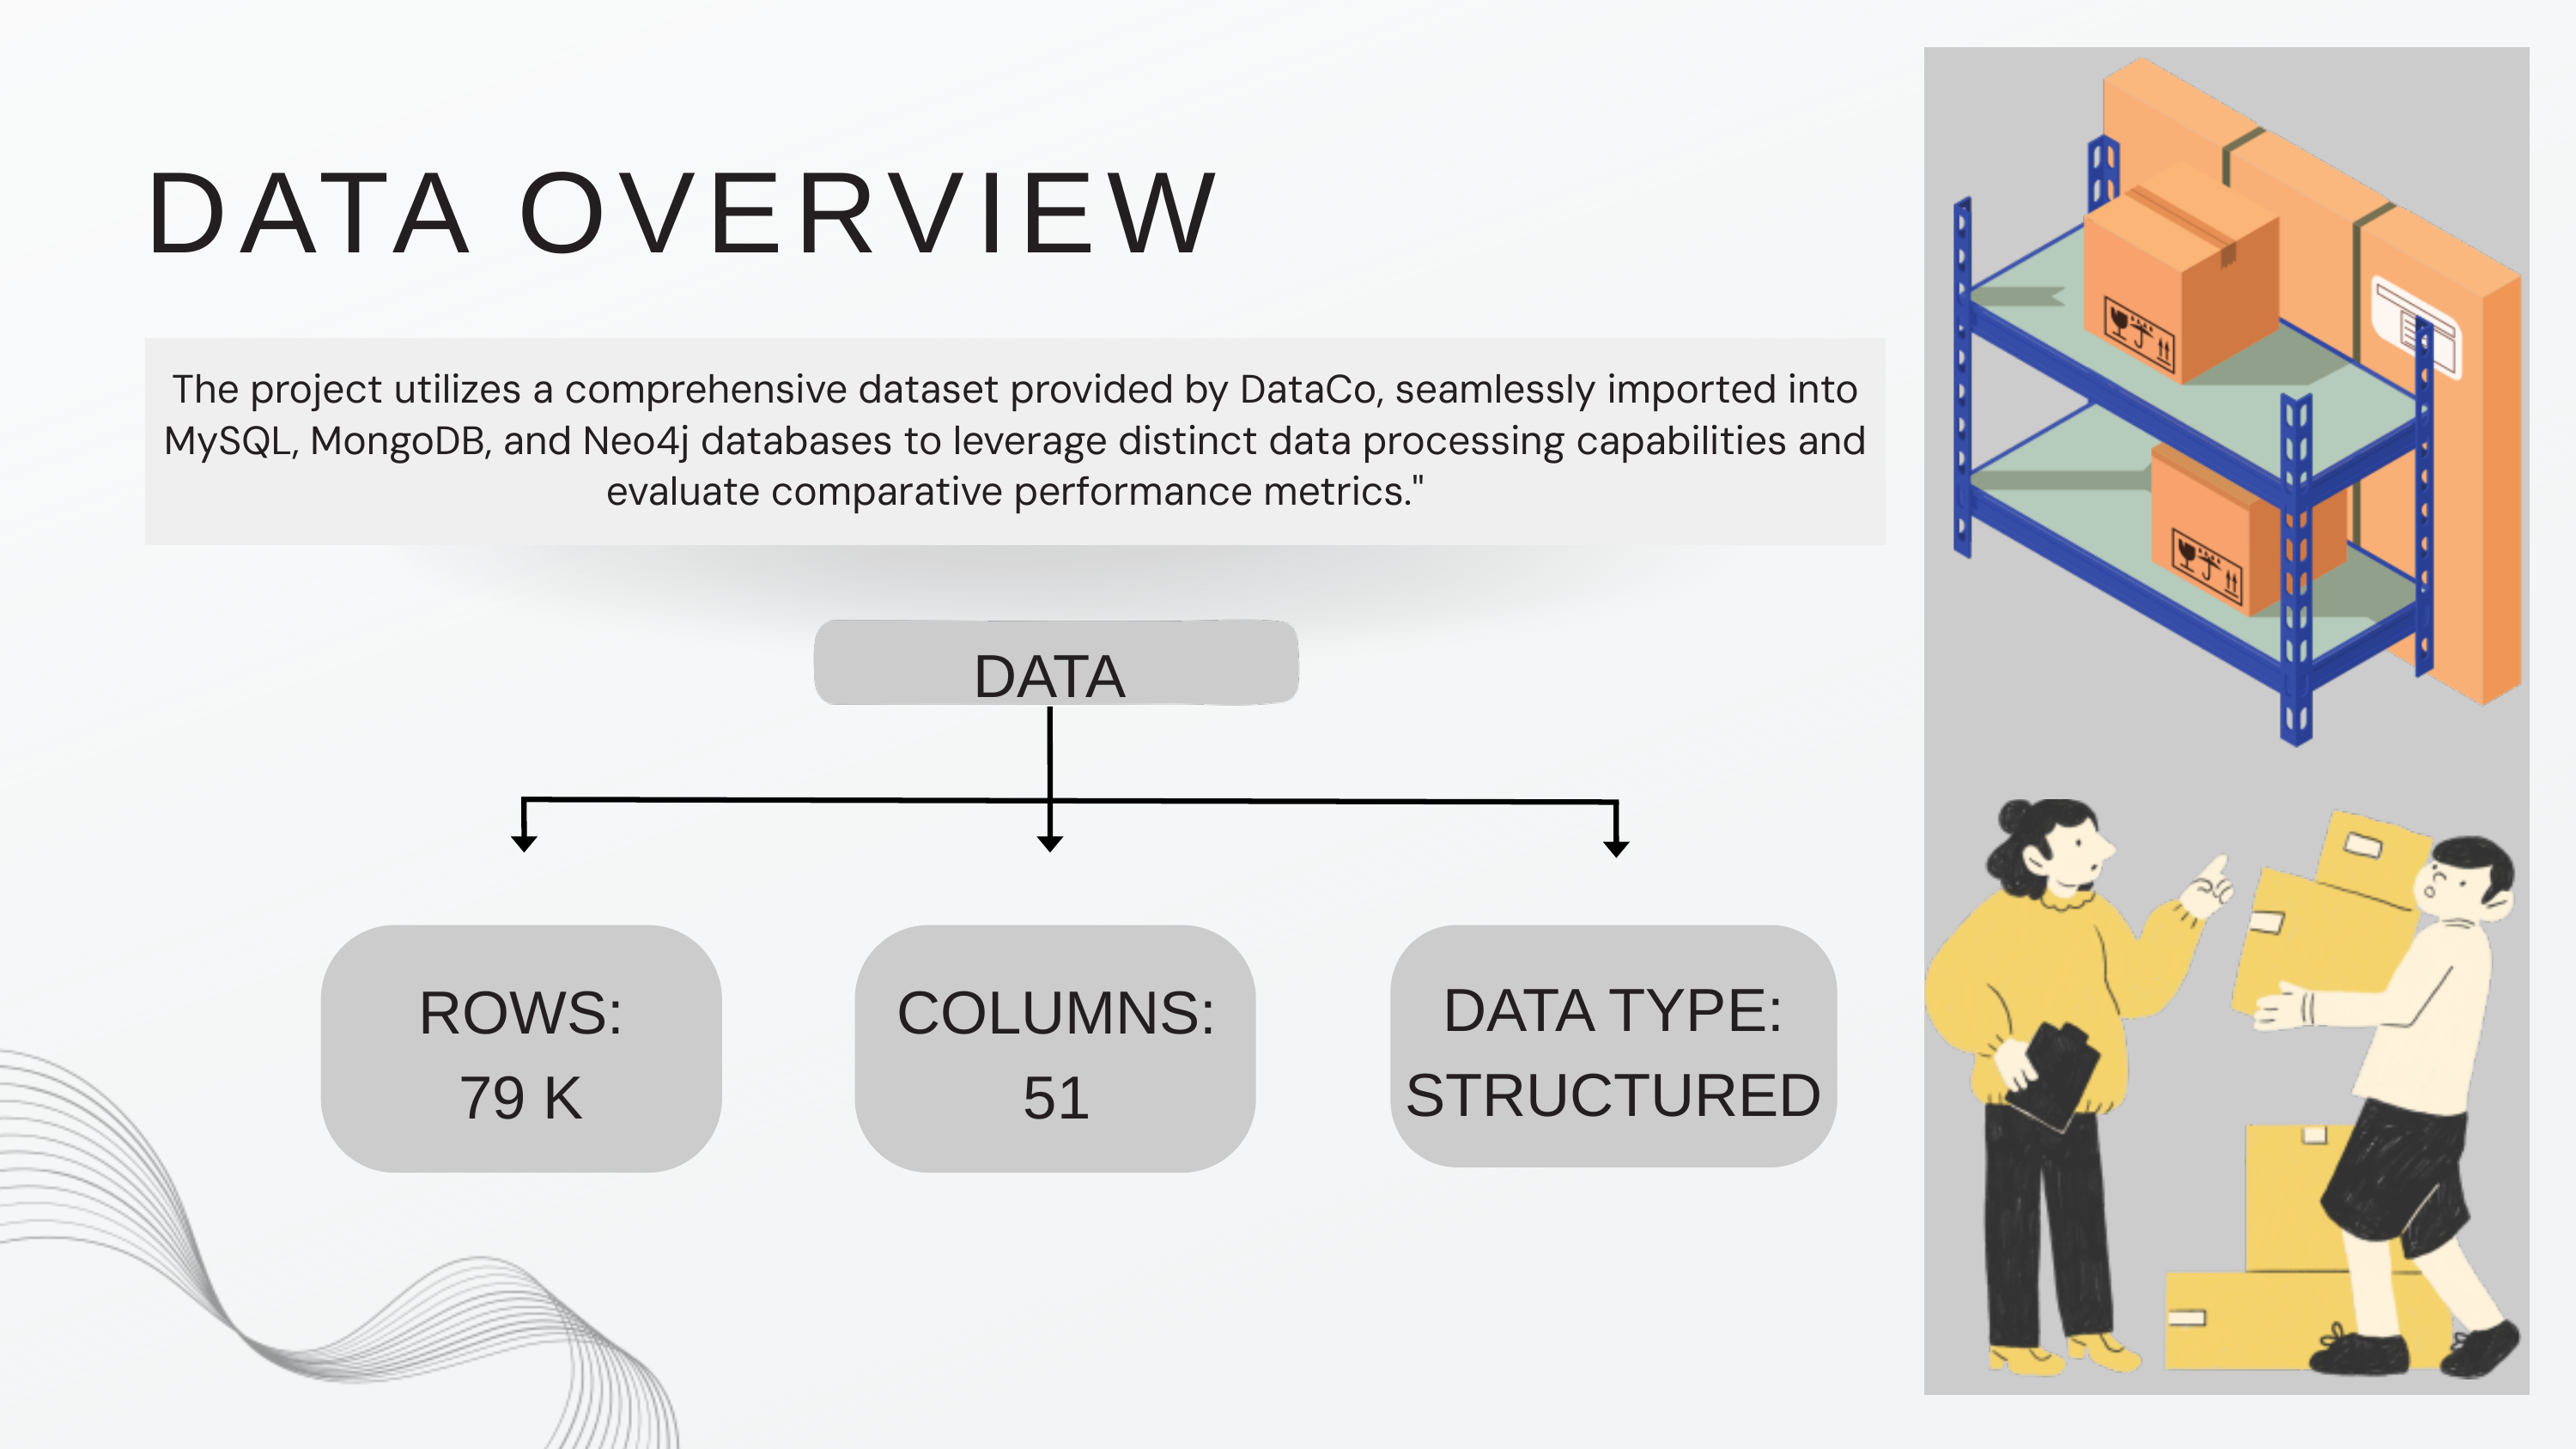

DATA OVERVIEW

The project utilizes a comprehensive dataset provided by DataCo, seamlessly imported into MySQL, MongoDB, and Neo4j databases to leverage distinct data processing capabilities and evaluate comparative performance metrics."

DATA

DATA TYPE:
STRUCTURED
ROWS:
79 K
COLUMNS:
51